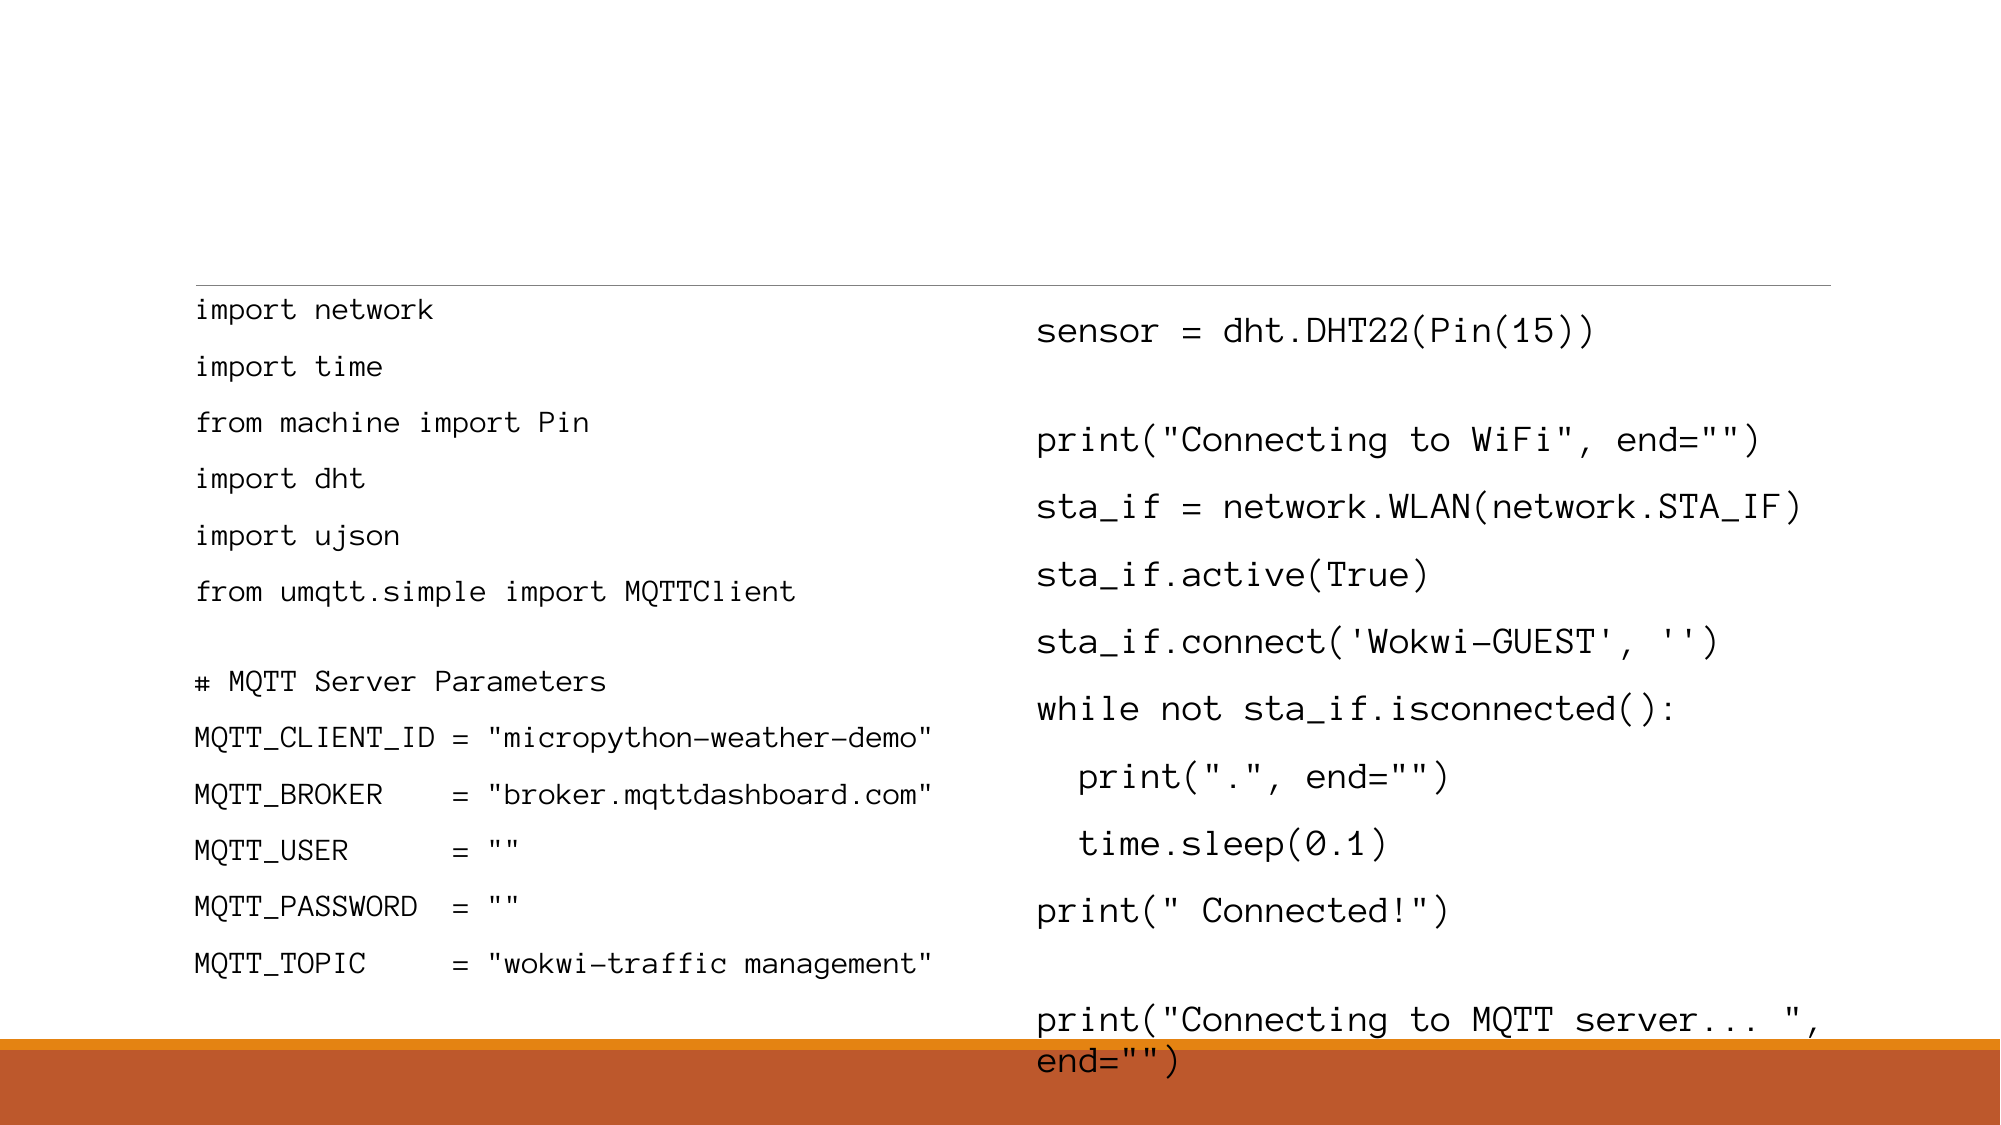

#
import network
import time
from machine import Pin
import dht
import ujson
from umqtt.simple import MQTTClient
# MQTT Server Parameters
MQTT_CLIENT_ID = "micropython-weather-demo"
MQTT_BROKER    = "broker.mqttdashboard.com"
MQTT_USER      = ""
MQTT_PASSWORD  = ""
MQTT_TOPIC     = "wokwi-traffic management"

sensor = dht.DHT22(Pin(15))
print("Connecting to WiFi", end="")
sta_if = network.WLAN(network.STA_IF)
sta_if.active(True)
sta_if.connect('Wokwi-GUEST', '')
while not sta_if.isconnected():
  print(".", end="")
  time.sleep(0.1)
print(" Connected!")
print("Connecting to MQTT server... ", end="")